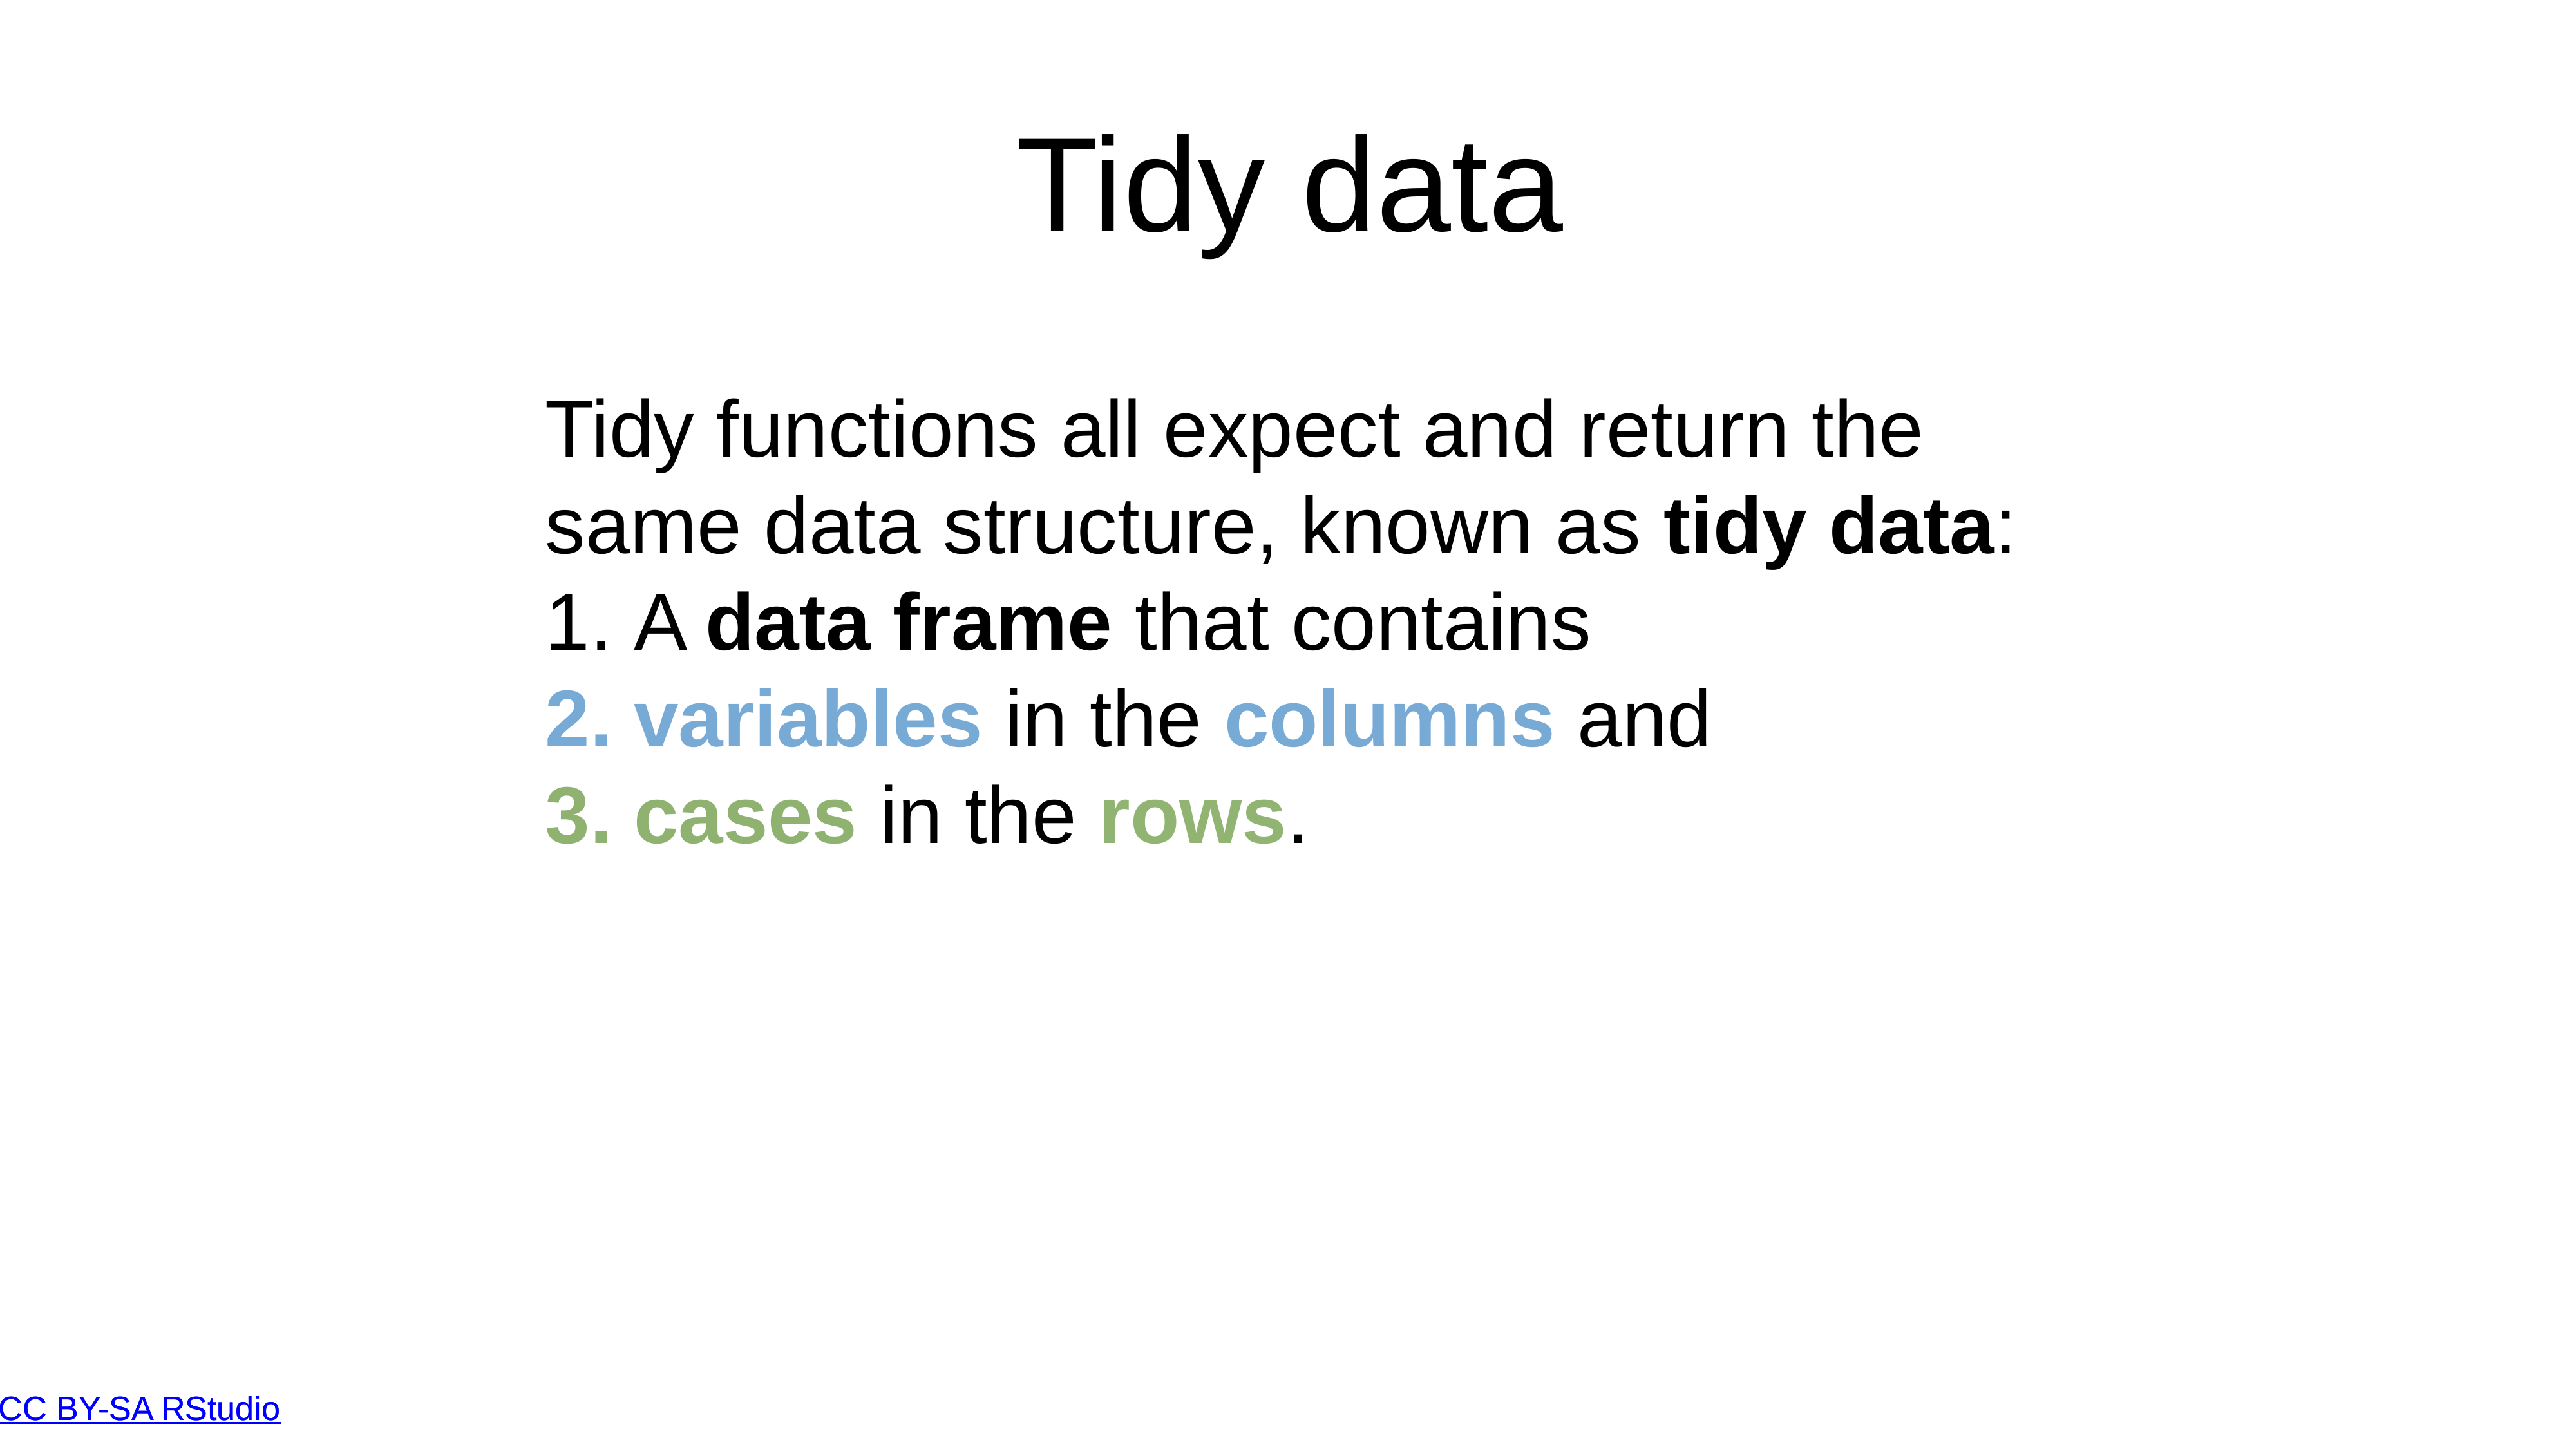

Tidy data
Tidy functions all expect and return the same data structure, known as tidy data:
A data frame that contains
variables in the columns and
cases in the rows.
CC BY-SA RStudio